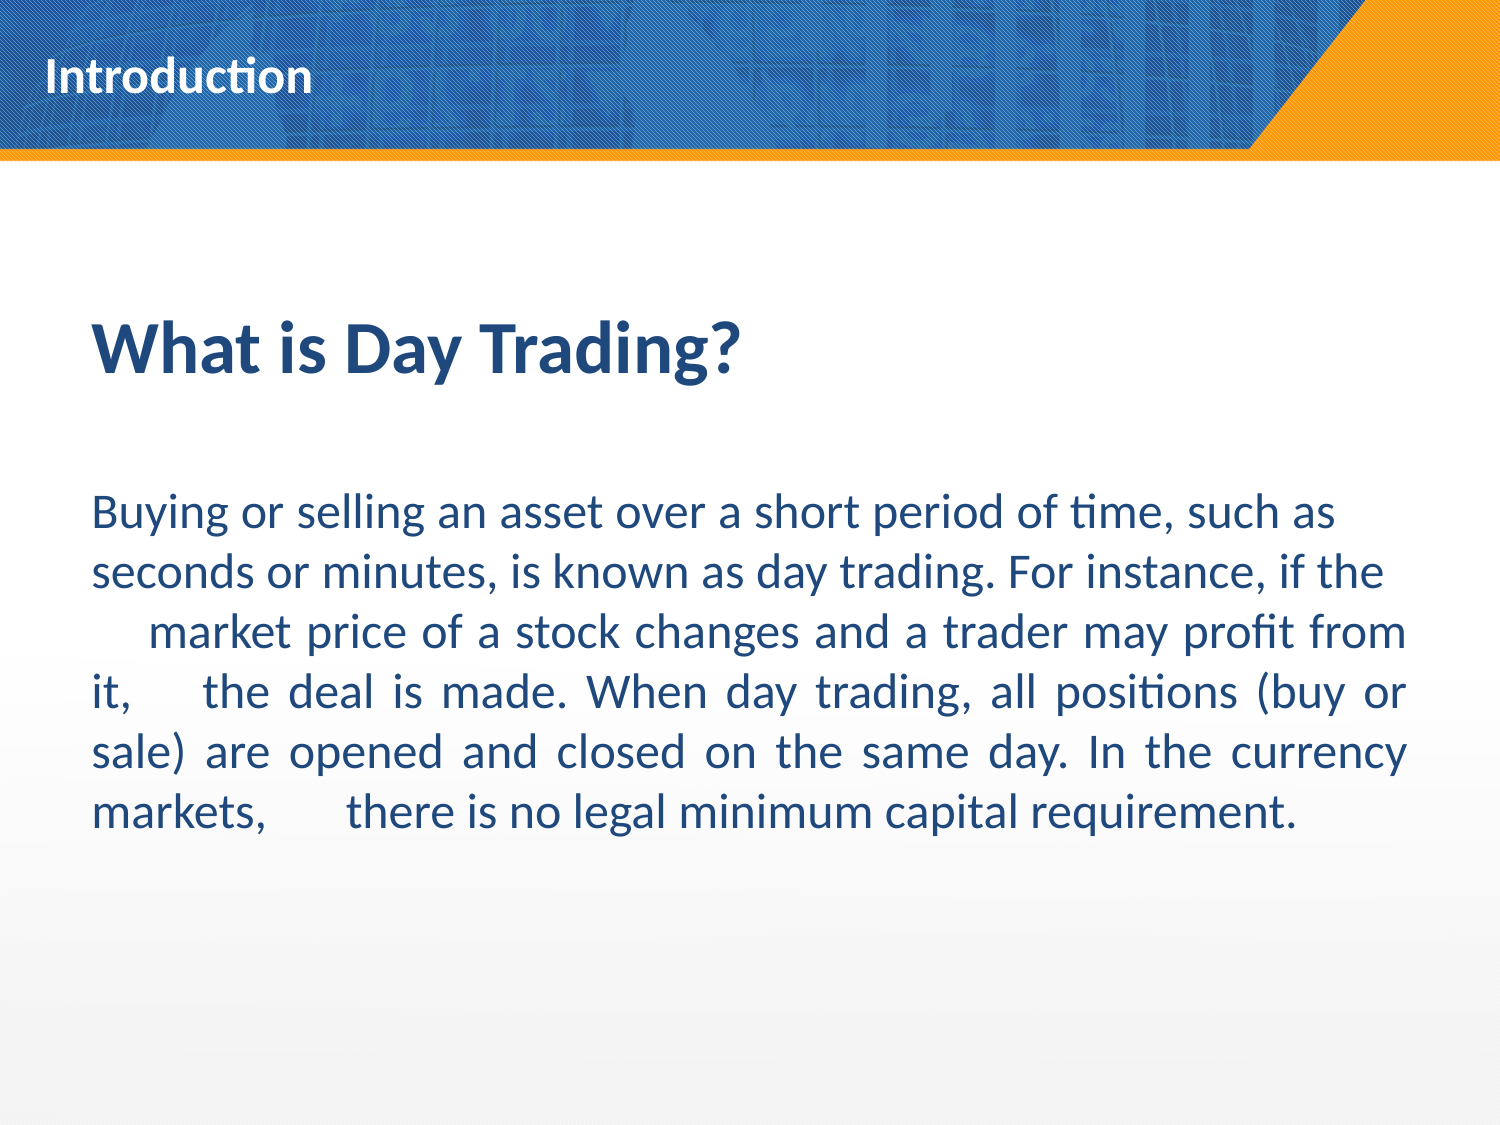

# Introduction
What is Day Trading?

Buying or selling an asset over a short period of time, such as       seconds or minutes, is known as day trading. For instance, if the       market price of a stock changes and a trader may profit from it,    the deal is made. When day trading, all positions (buy or sale) are opened and closed on the same day. In the currency markets,       there is no legal minimum capital requirement.